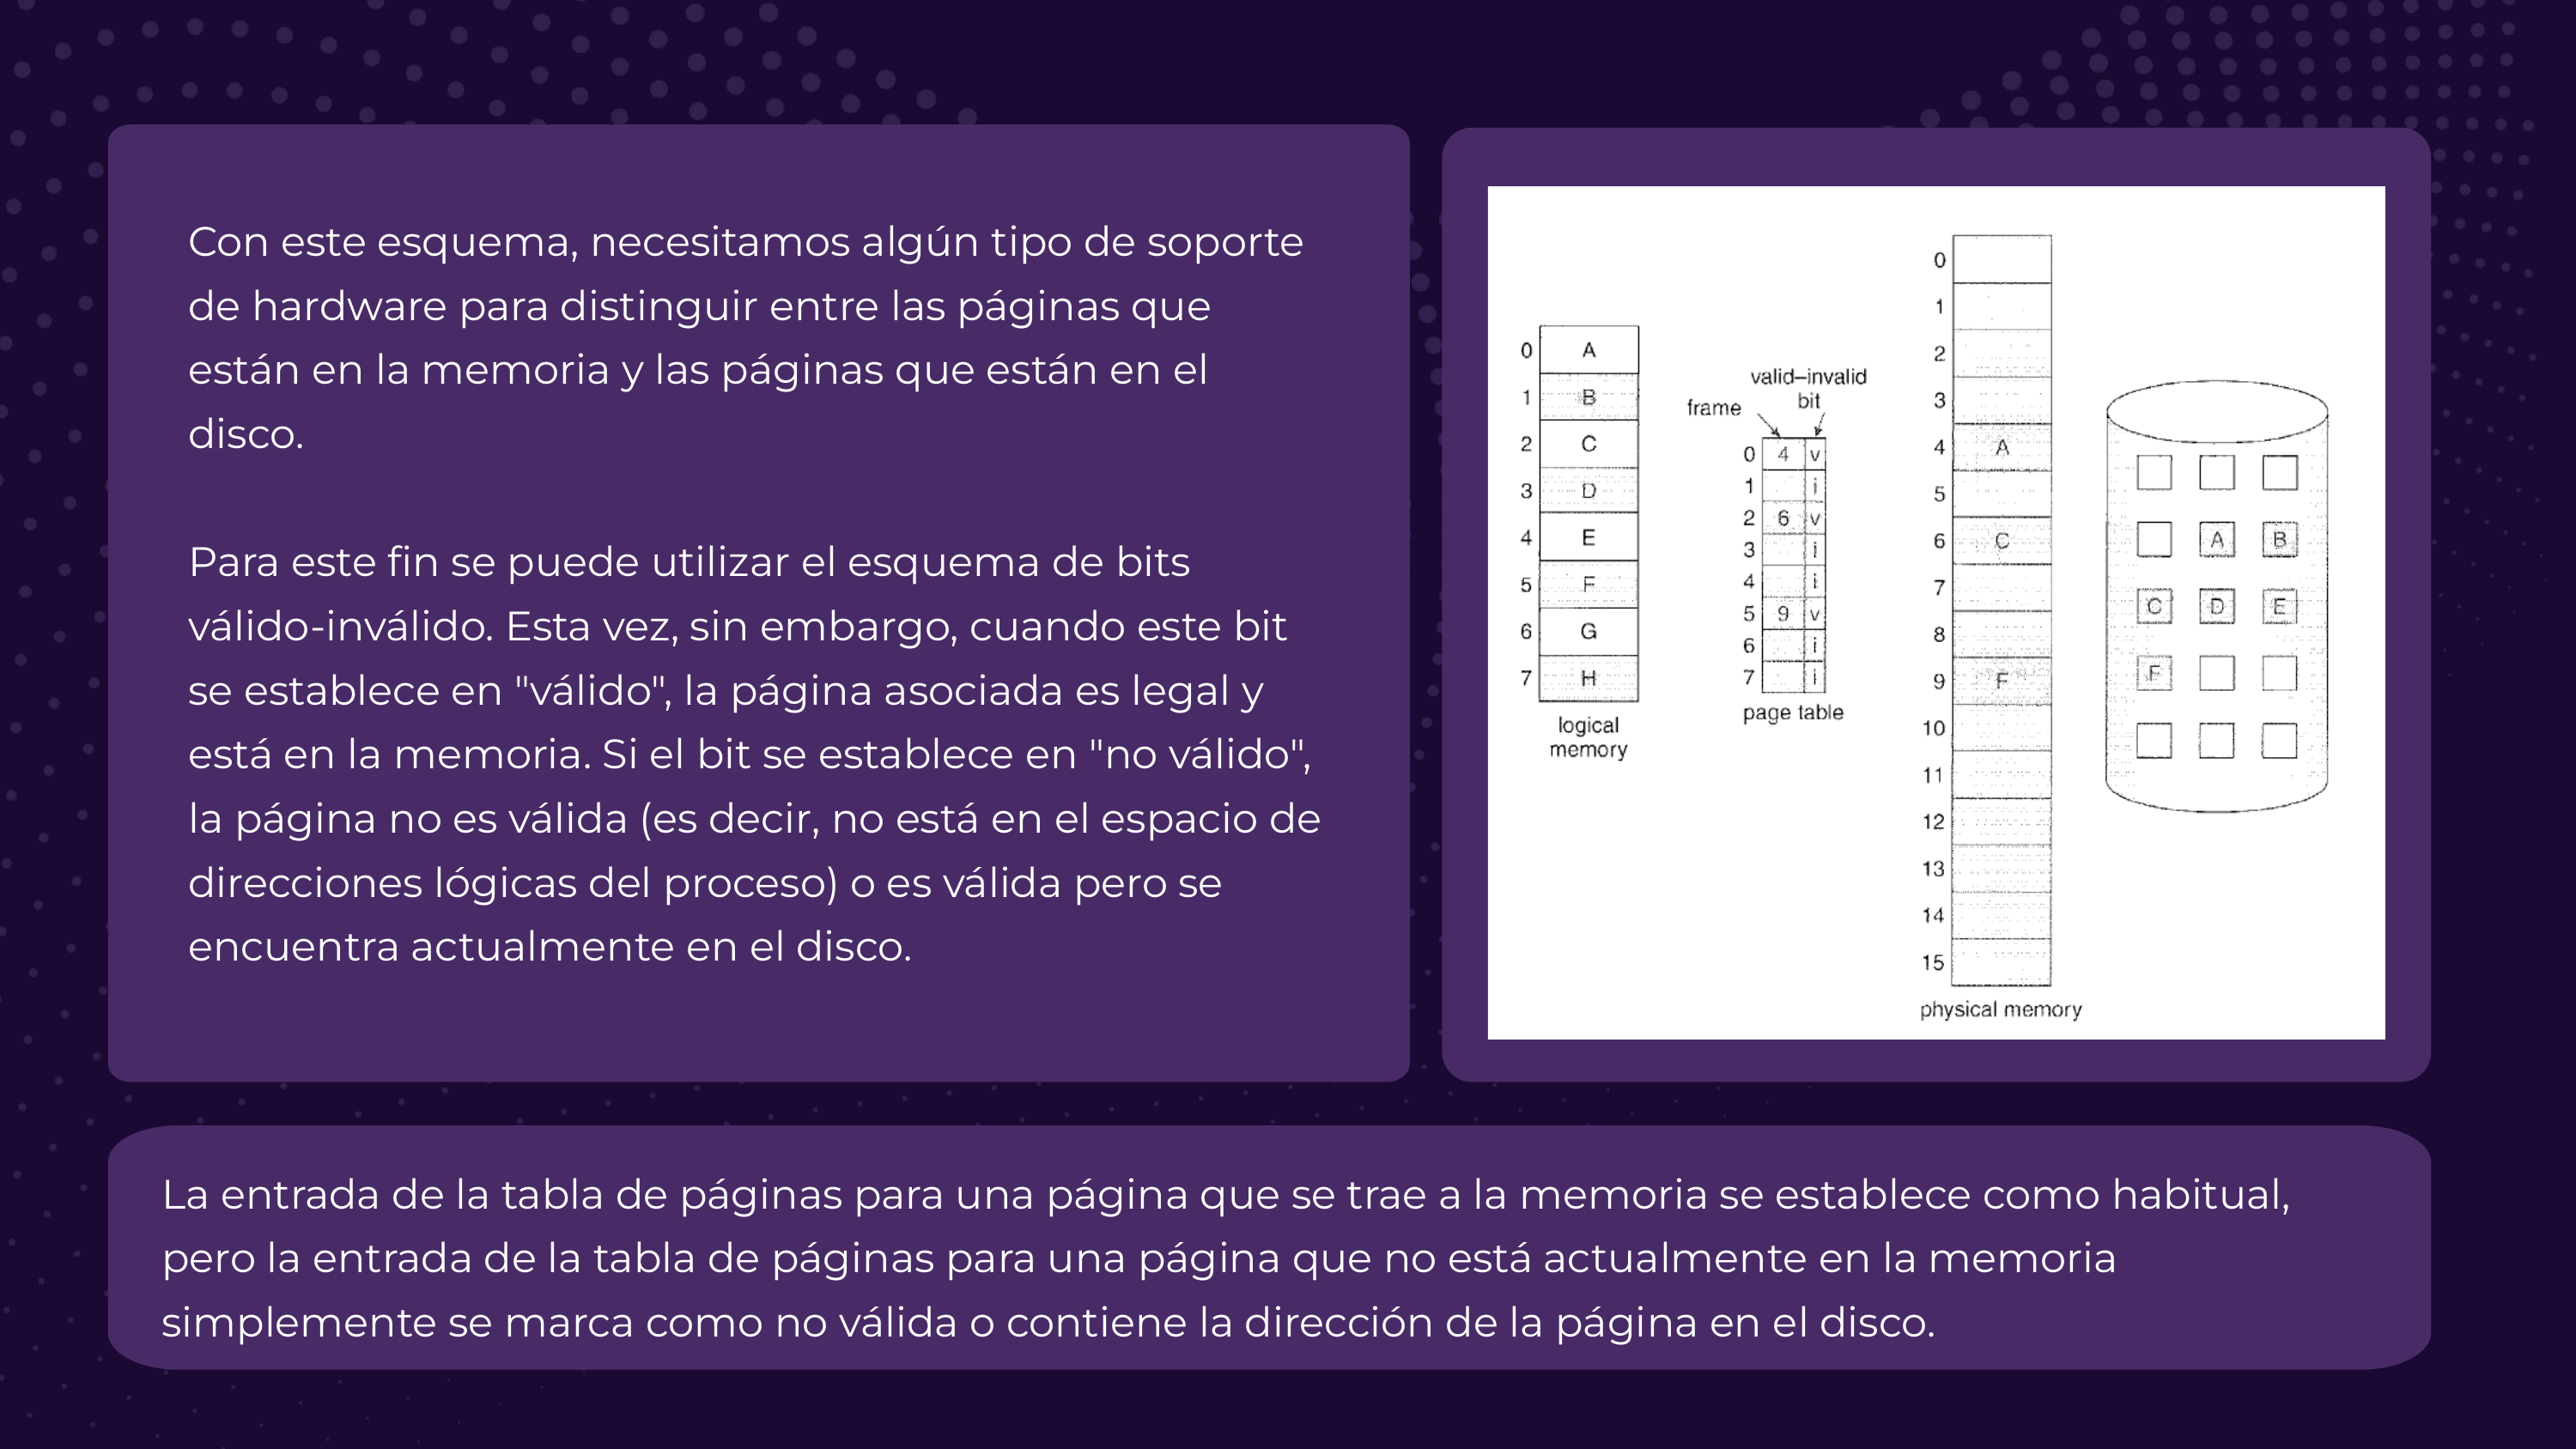

Con este esquema, necesitamos algún tipo de soporte de hardware para distinguir entre las páginas que están en la memoria y las páginas que están en el disco.

Para este fin se puede utilizar el esquema de bits válido-inválido. Esta vez, sin embargo, cuando este bit se establece en "válido", la página asociada es legal y está en la memoria. Si el bit se establece en "no válido", la página no es válida (es decir, no está en el espacio de direcciones lógicas del proceso) o es válida pero se encuentra actualmente en el disco.

La entrada de la tabla de páginas para una página que se trae a la memoria se establece como habitual, pero la entrada de la tabla de páginas para una página que no está actualmente en la memoria simplemente se marca como no válida o contiene la dirección de la página en el disco.